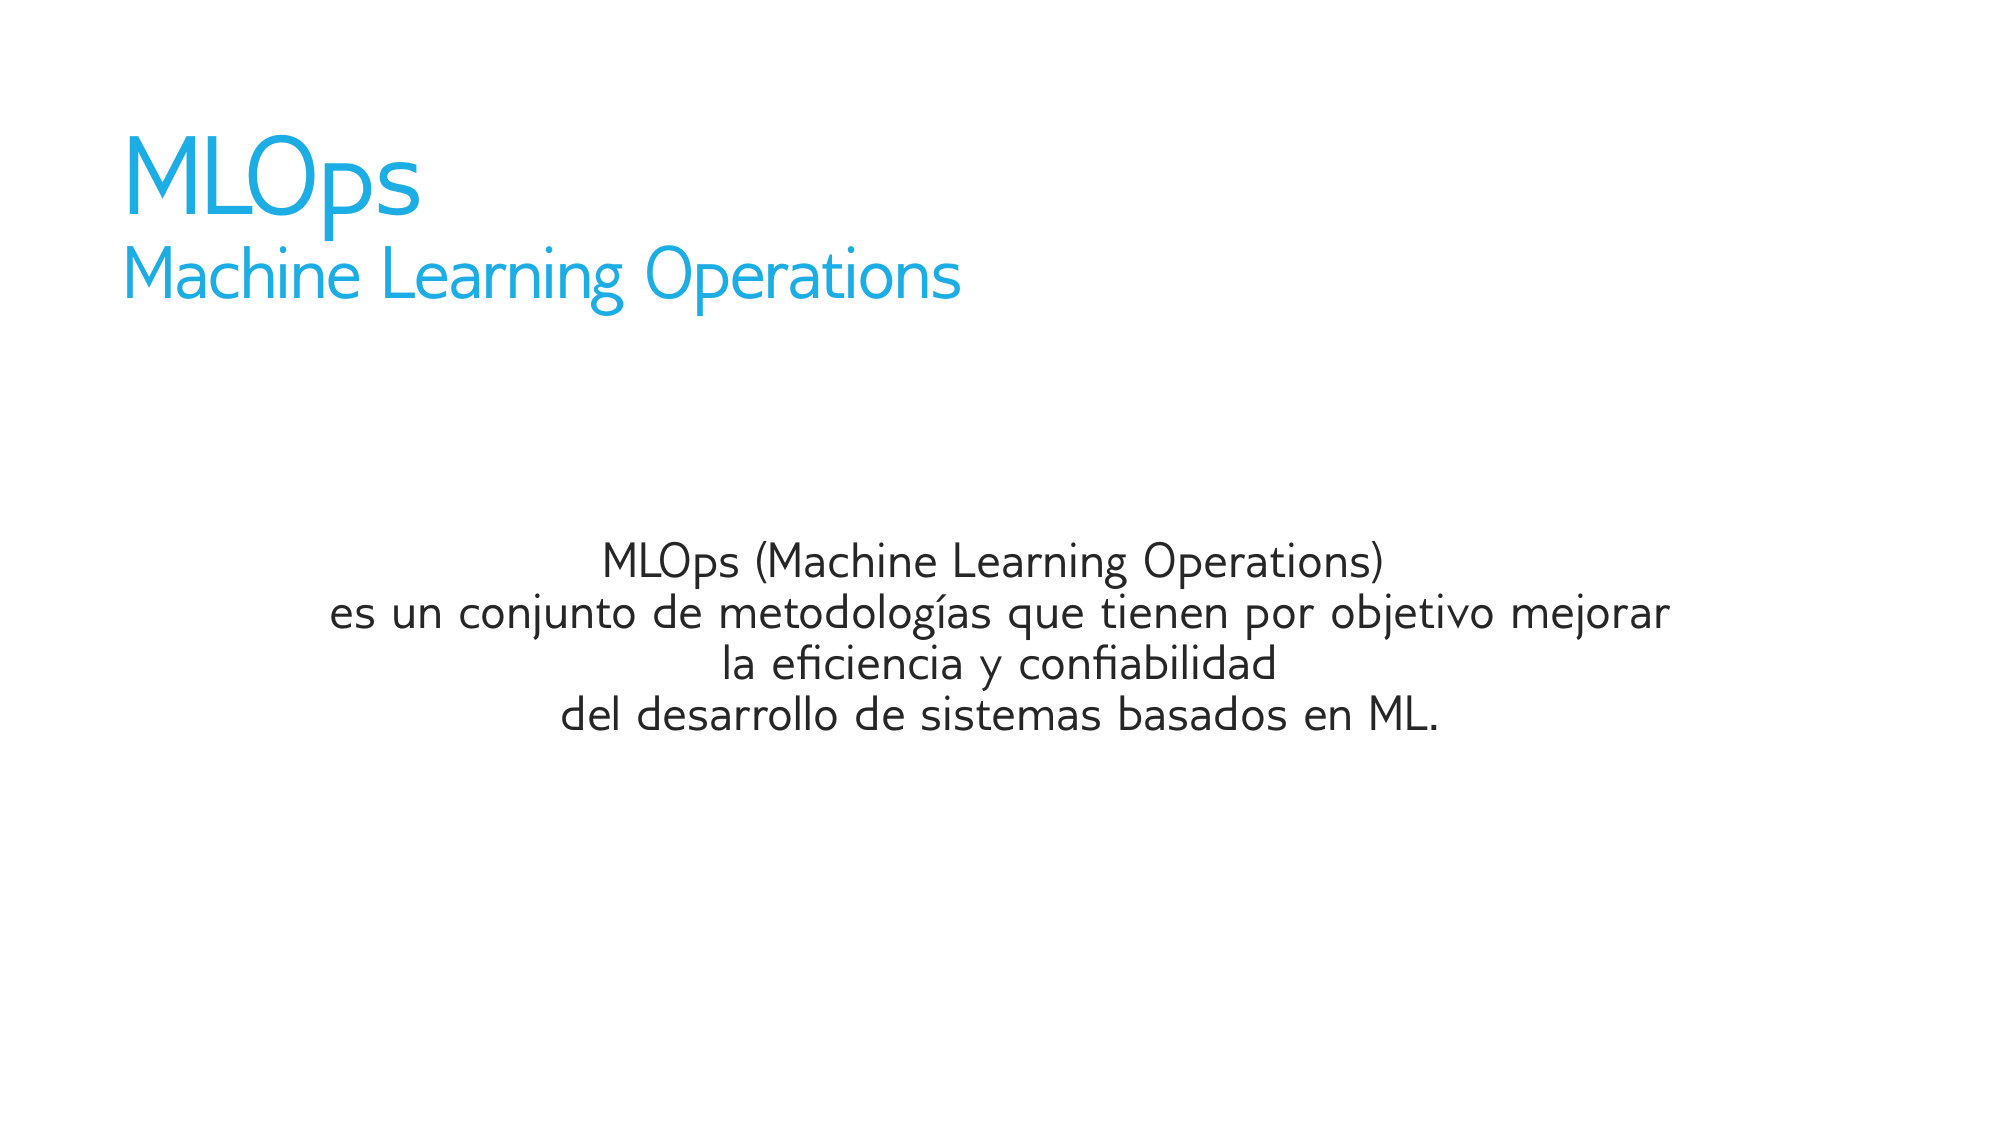

# MLOps Machine Learning Operations
MLOps (Machine Learning Operations)
es un conjunto de metodologías que tienen por objetivo mejorar
 la eficiencia y confiabilidad
del desarrollo de sistemas basados en ML.